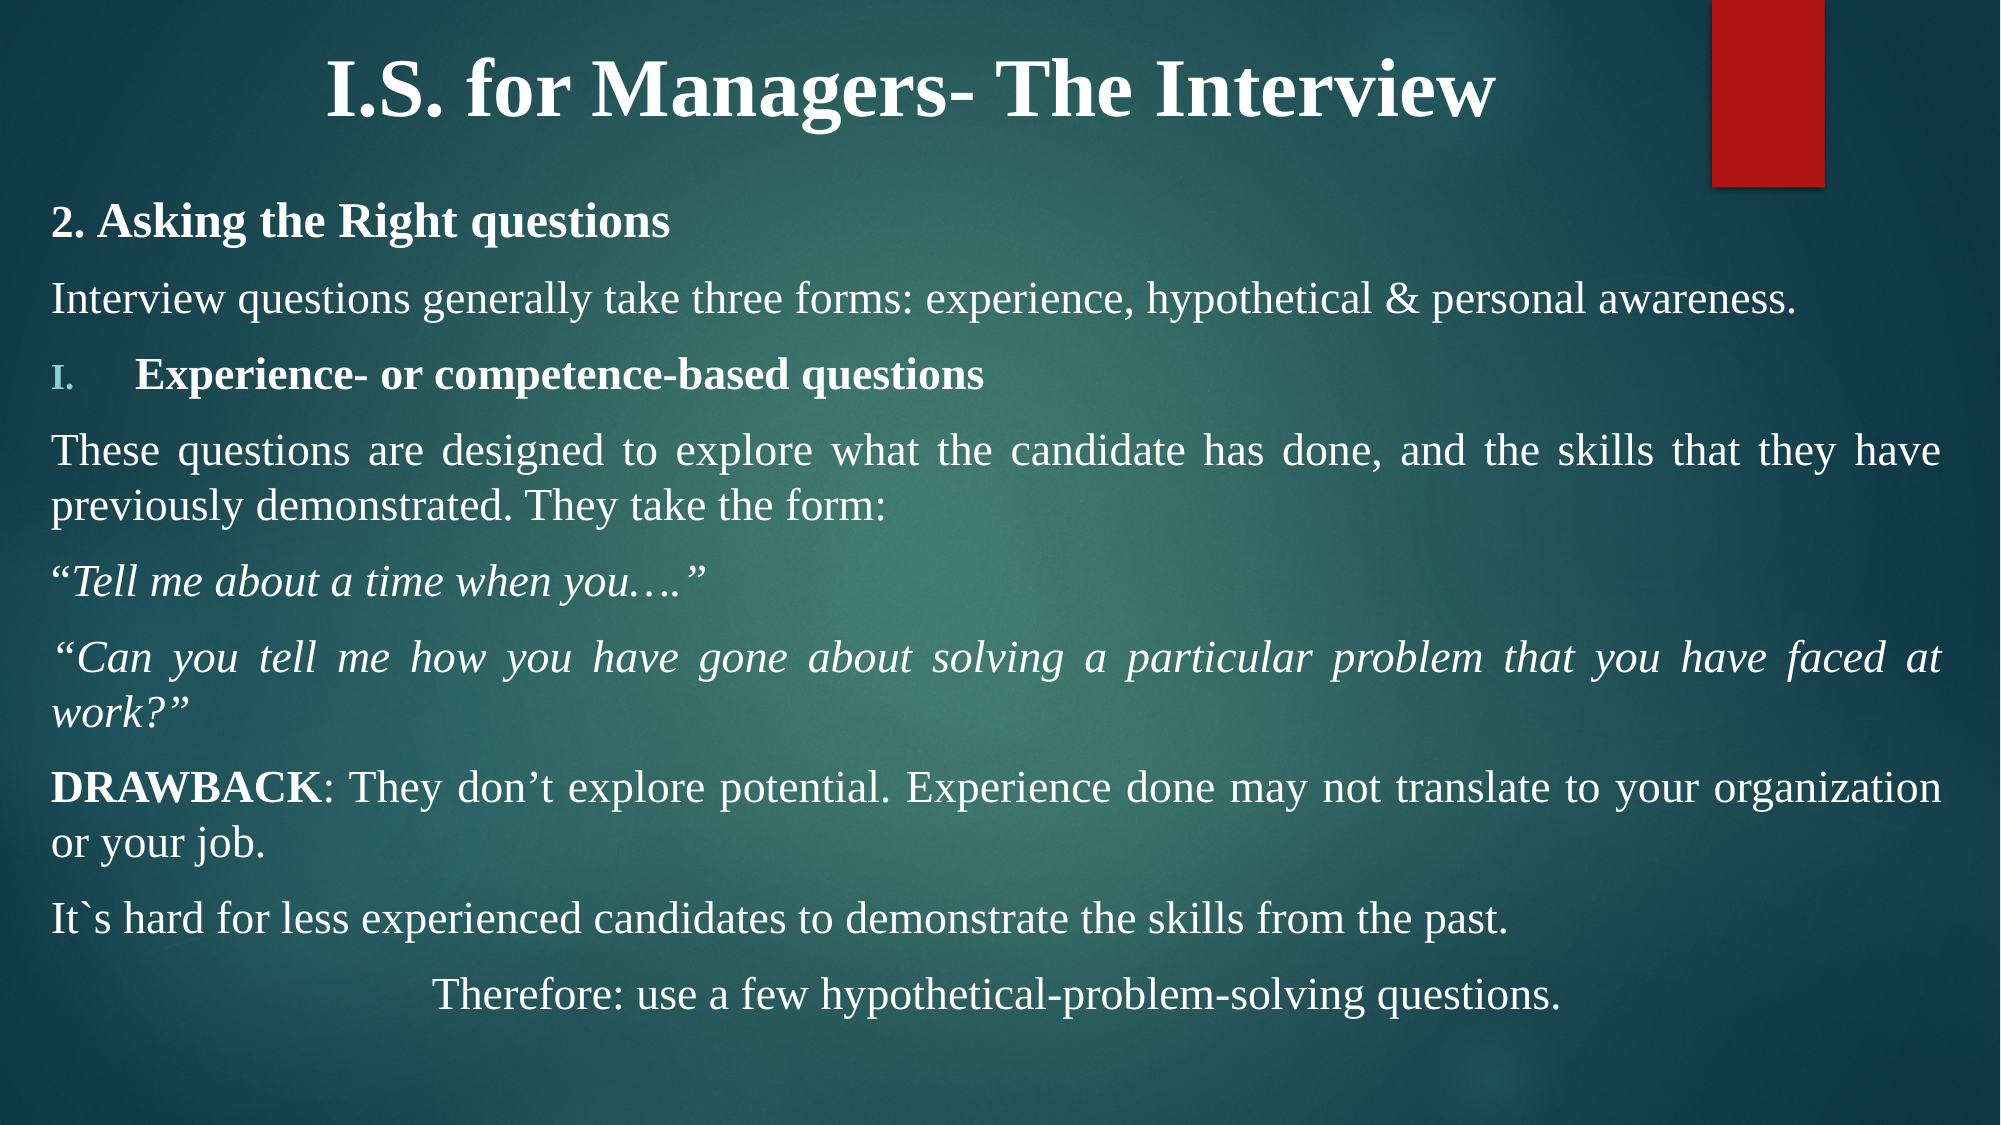

# I.S. for Managers- The Interview
2. Asking the Right questions
Interview questions generally take three forms: experience, hypothetical & personal awareness.
Experience- or competence-based questions
These questions are designed to explore what the candidate has done, and the skills that they have previously demonstrated. They take the form:
“Tell me about a time when you….”
“Can you tell me how you have gone about solving a particular problem that you have faced at work?”
DRAWBACK: They don’t explore potential. Experience done may not translate to your organization or your job.
It`s hard for less experienced candidates to demonstrate the skills from the past.
Therefore: use a few hypothetical-problem-solving questions.